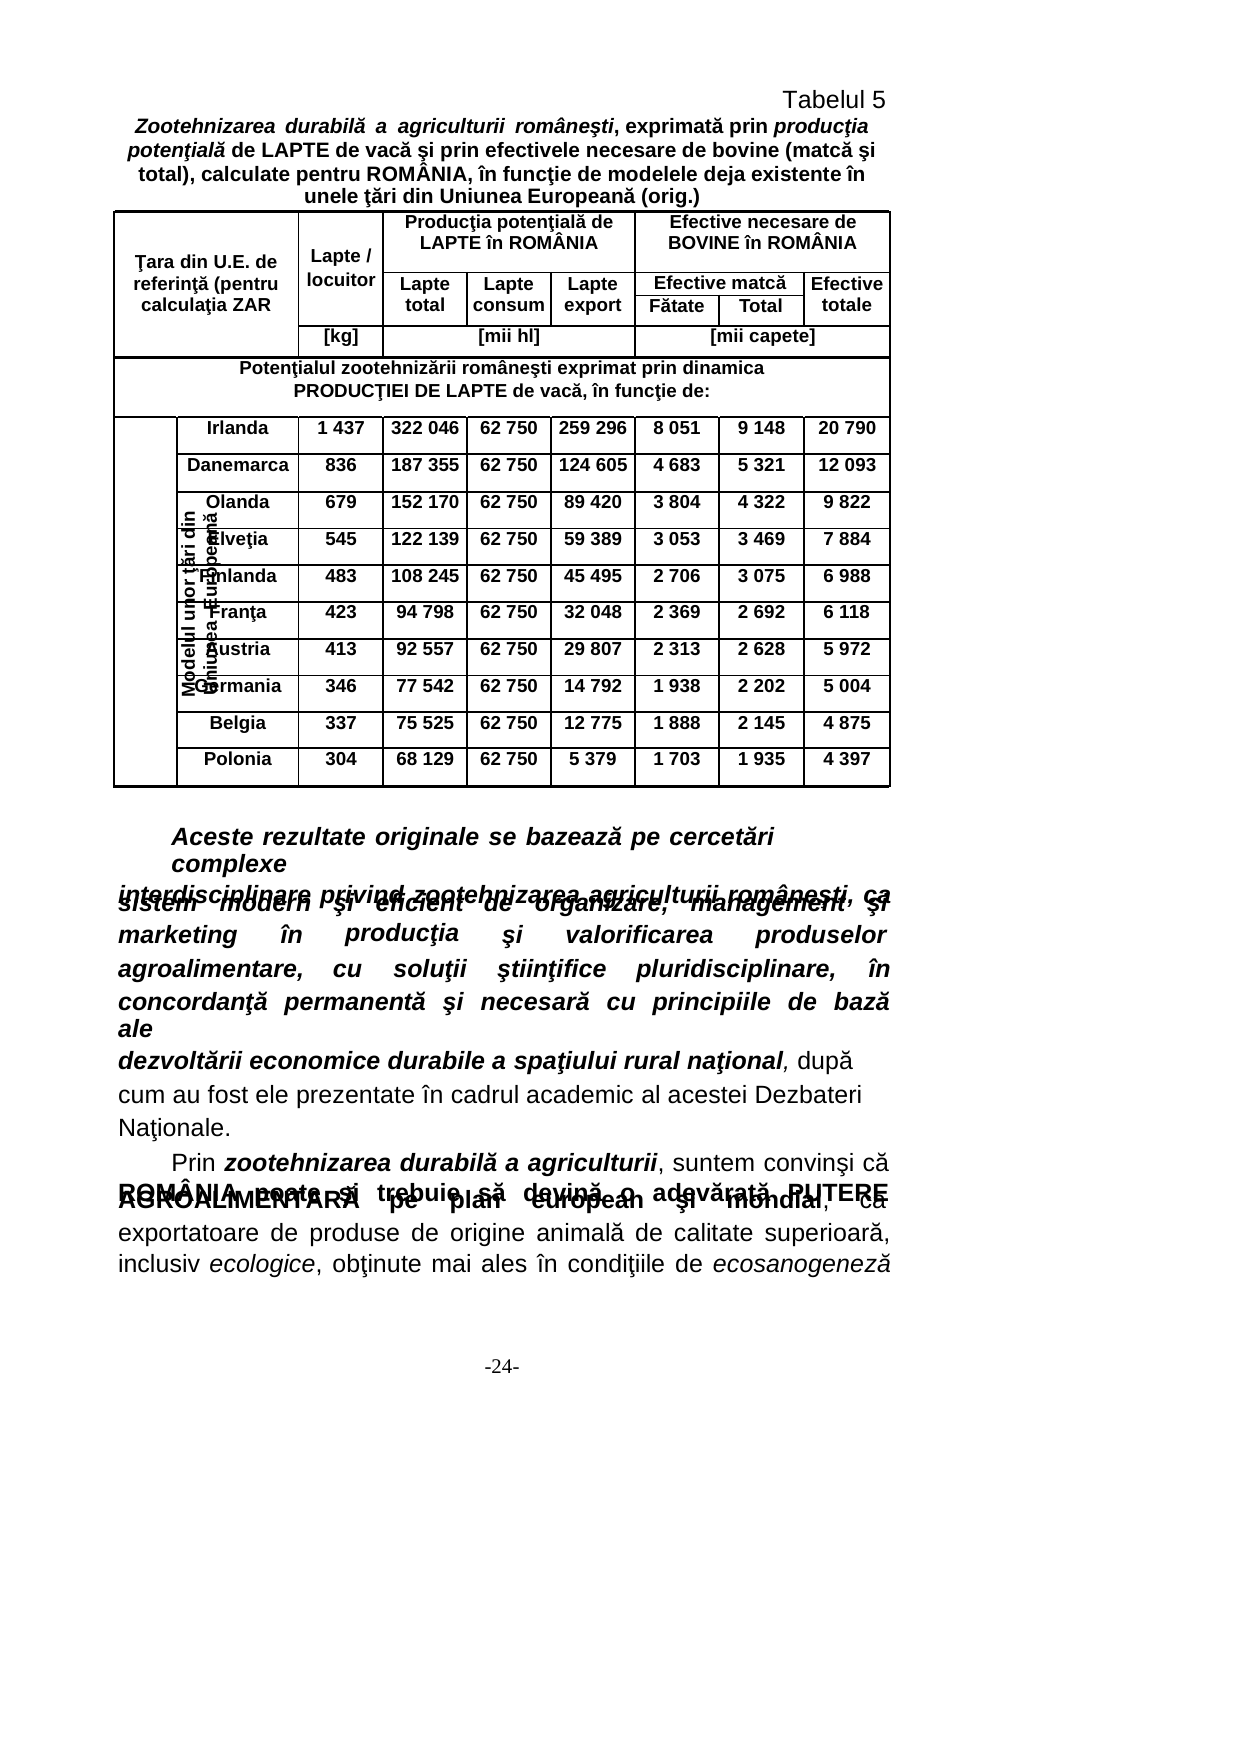

Tabelul 5
Zootehnizarea durabilă a agriculturii româneşti, exprimată prin producţia potenţială de LAPTE de vacă şi prin efectivele necesare de bovine (matcă şi
total), calculate pentru ROMÂNIA, în funcţie de modelele deja existente în
unele ţări din Uniunea Europeană (orig.)

Ţara din U.E. de referinţă (pentru calculaţia ZAR

Lapte /
locuitor

Producţia potenţială de
LAPTE în ROMÂNIA

Efective necesare de
BOVINE în ROMÂNIA

Lapte total

Lapte consum

Lapte export

Efective matcă

Efective totale

Fătate

Total

[kg]

[mii hl]

[mii capete]

Potenţialul zootehnizării româneşti exprimat prin dinamica
PRODUCŢIEI DE LAPTE de vacă, în funcţie de:

Irlanda

1 437

322 046

62 750

259 296

8 051

9 148

20 790

Danemarca

836

187 355

62 750

124 605

4 683

5 321

12 093

Olanda

679

152 170

62 750

89 420

3 804

4 322

9 822

Elveţia

545

122 139

62 750

59 389

3 053

3 469

7 884

Finlanda

483

108 245

62 750

45 495

2 706

3 075

6 988

Modelul unor ţări din
Uniunea  Europeană
Franţa

423

94 798

62 750

32 048

2 369

2 692

6 118

Austria

413

92 557

62 750

29 807

2 313

2 628

5 972

Germania

346

77 542

62 750

14 792

1 938

2 202

5 004

Belgia

337

75 525

62 750

12 775

1 888

2 145

4 875

Polonia

304

68 129

62 750

5 379

1 703

1 935

4 397

Aceste rezultate originale se bazează pe cercetări complexe
interdisciplinare privind zootehnizarea agriculturii româneşti, ca
sistem   modern
şi   eficient
producţia
de   organizare,   management   şi
marketing
în
şi
valorificarea
produselor
agroalimentare,
cu
soluţii
ştiinţifice
pluridisciplinare,    în
concordanţă permanentă şi necesară cu principiile de bază ale
dezvoltării economice durabile a spaţiului rural naţional, după
cum au fost ele prezentate în cadrul academic al acestei Dezbateri
Naţionale.
Prin zootehnizarea durabilă a agriculturii, suntem convinşi că
ROMÂNIA  poate  şi  trebuie  să  devină  o  adevărată  PUTERE
AGROALIMENTARĂ
pe    plan
european    şi
mondial,
ca
exportatoare de produse de origine animală de calitate superioară,
inclusiv ecologice, obţinute mai ales în condiţiile de ecosanogeneză
-24-